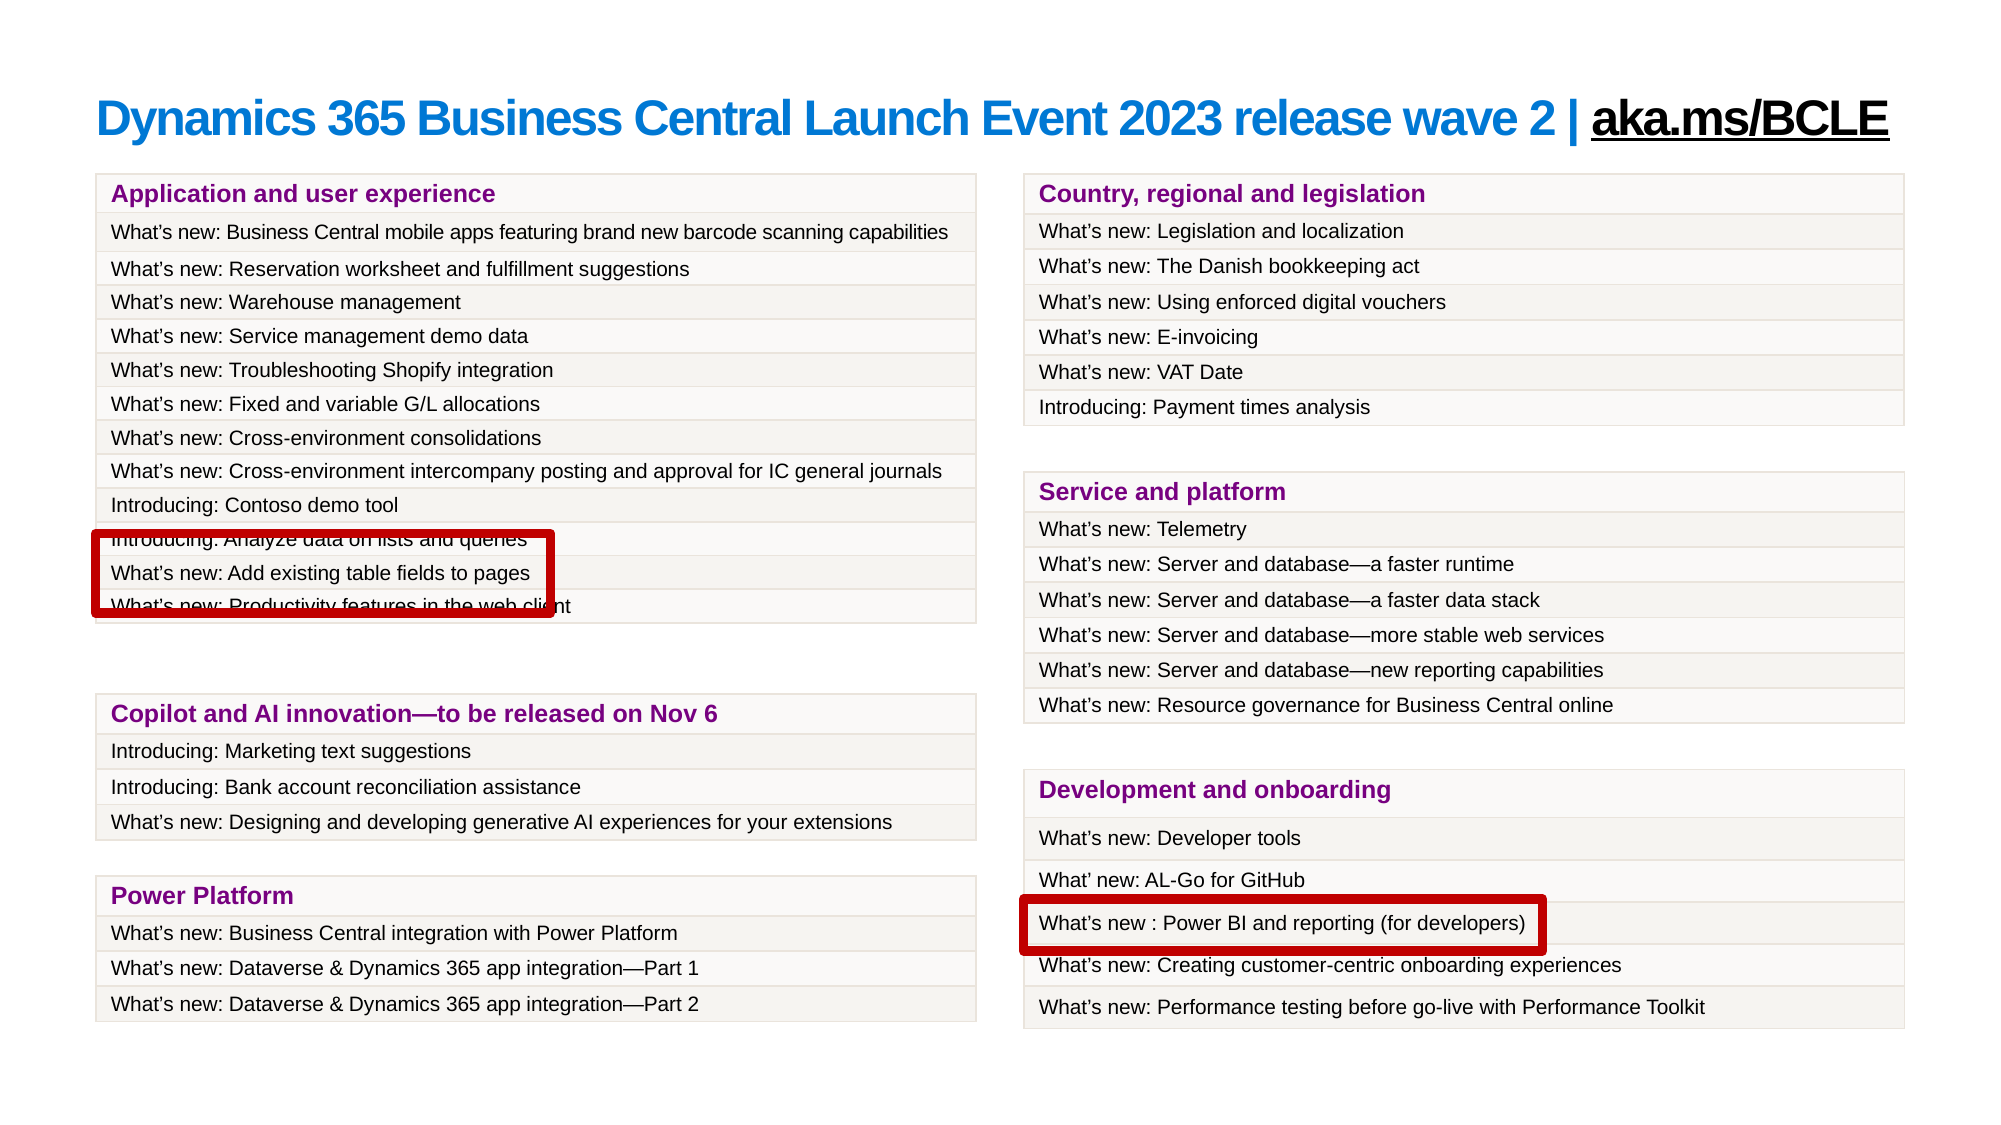

# Dynamics 365 Business Central Launch Event 2023 release wave 2 | aka.ms/BCLE
| Application and user experience |
| --- |
| What’s new: Business Central mobile apps featuring brand new barcode scanning capabilities |
| What’s new: Reservation worksheet and fulfillment suggestions |
| What’s new: Warehouse management |
| What’s new: Service management demo data |
| What’s new: Troubleshooting Shopify integration |
| What’s new: Fixed and variable G/L allocations |
| What’s new: Cross-environment consolidations |
| What’s new: Cross-environment intercompany posting and approval for IC general journals |
| Introducing: Contoso demo tool |
| Introducing: Analyze data on lists and queries |
| What’s new: Add existing table fields to pages |
| What’s new: Productivity features in the web client |
| Country, regional and legislation |
| --- |
| What’s new: Legislation and localization |
| What’s new: The Danish bookkeeping act |
| What’s new: Using enforced digital vouchers |
| What’s new: E-invoicing |
| What’s new: VAT Date |
| Introducing: Payment times analysis |
| Service and platform |
| --- |
| What’s new: Telemetry |
| What’s new: Server and database—a faster runtime |
| What’s new: Server and database—a faster data stack |
| What’s new: Server and database—more stable web services |
| What’s new: Server and database—new reporting capabilities |
| What’s new: Resource governance for Business Central online |

| Copilot and AI innovation—to be released on Nov 6 |
| --- |
| Introducing: Marketing text suggestions |
| Introducing: Bank account reconciliation assistance |
| What’s new: Designing and developing generative AI experiences for your extensions |
| Development and onboarding |
| --- |
| What’s new: Developer tools |
| What’ new: AL-Go for GitHub |
| What’s new : Power BI and reporting (for developers) |
| What’s new: Creating customer-centric onboarding experiences |
| What’s new: Performance testing before go-live with Performance Toolkit |
| Power Platform |
| --- |
| What’s new: Business Central integration with Power Platform |
| What’s new: Dataverse & Dynamics 365 app integration—Part 1 |
| What’s new: Dataverse & Dynamics 365 app integration—Part 2 |